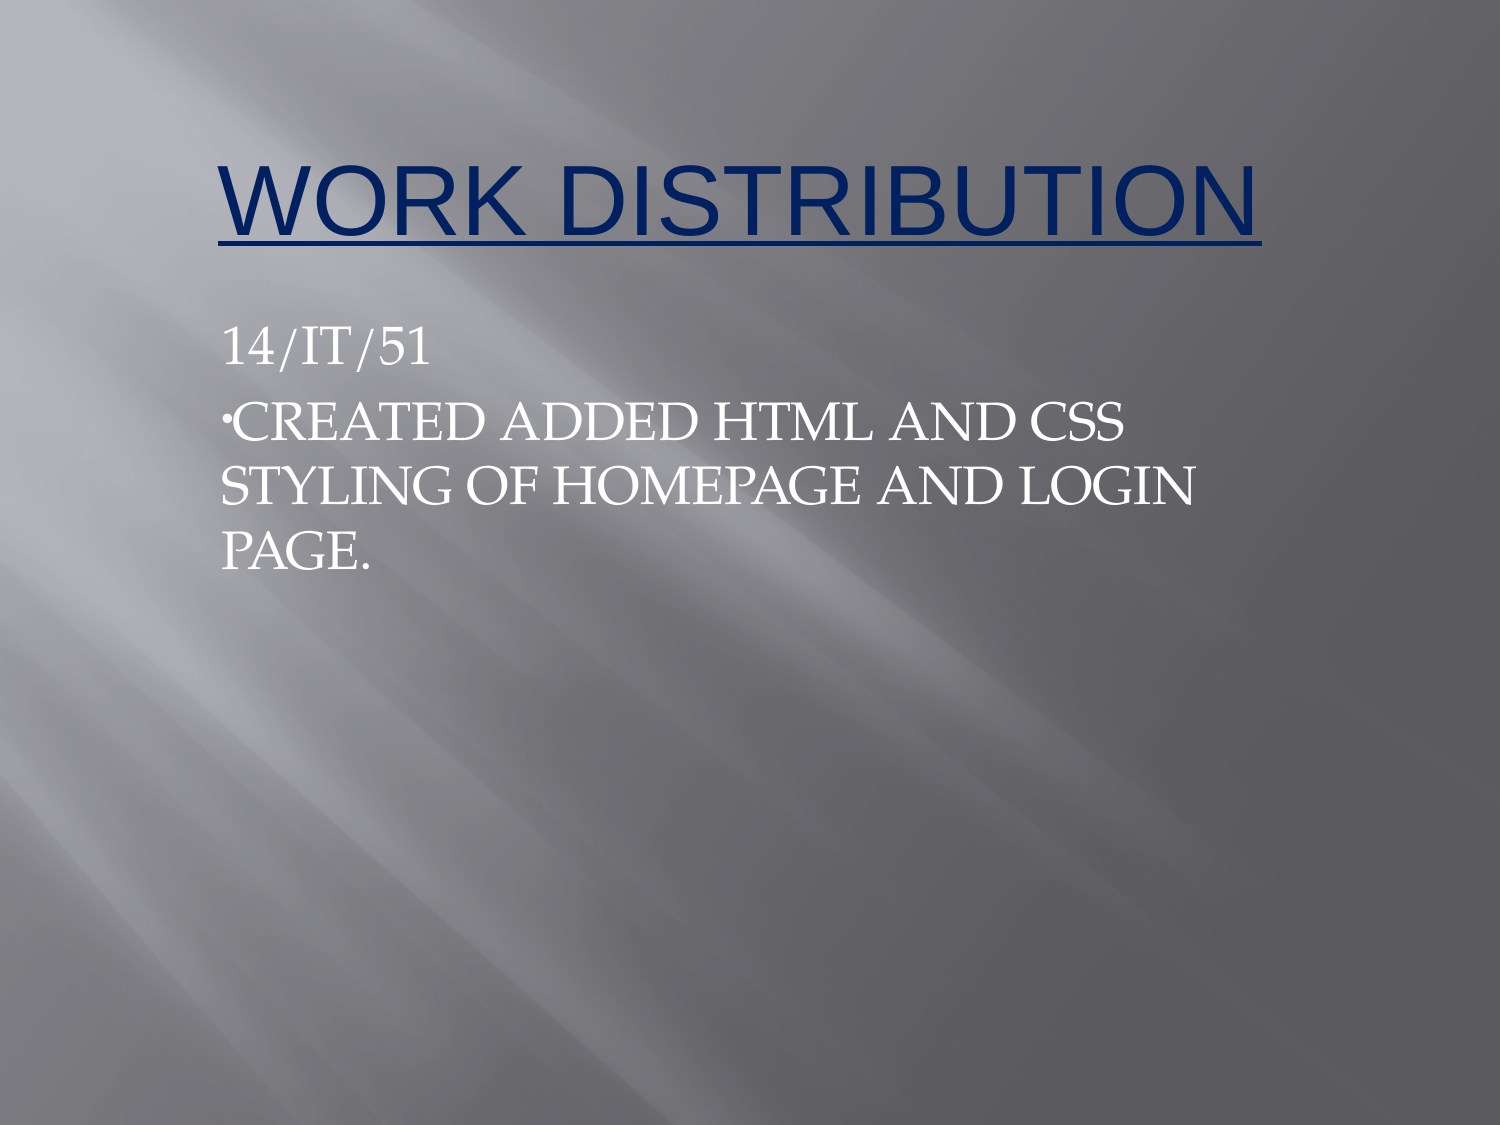

# WORK DISTRIBUTION
14/IT/51
CREATED ADDED HTML AND CSS  STYLING OF HOMEPAGE AND LOGIN PAGE.